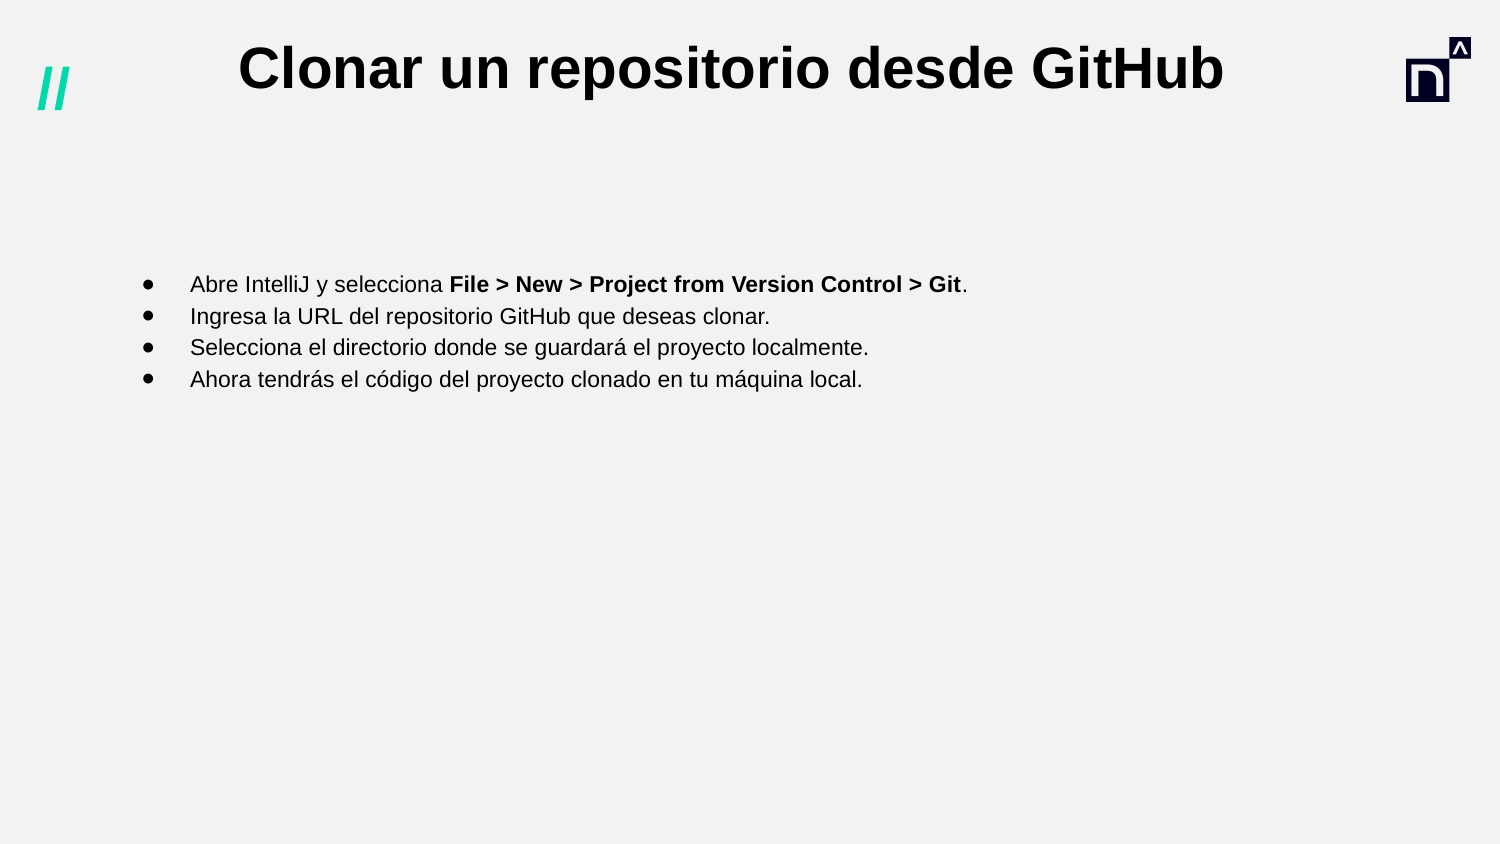

# Clonar un repositorio desde GitHub

Abre IntelliJ y selecciona File > New > Project from Version Control > Git.
Ingresa la URL del repositorio GitHub que deseas clonar.
Selecciona el directorio donde se guardará el proyecto localmente.
Ahora tendrás el código del proyecto clonado en tu máquina local.